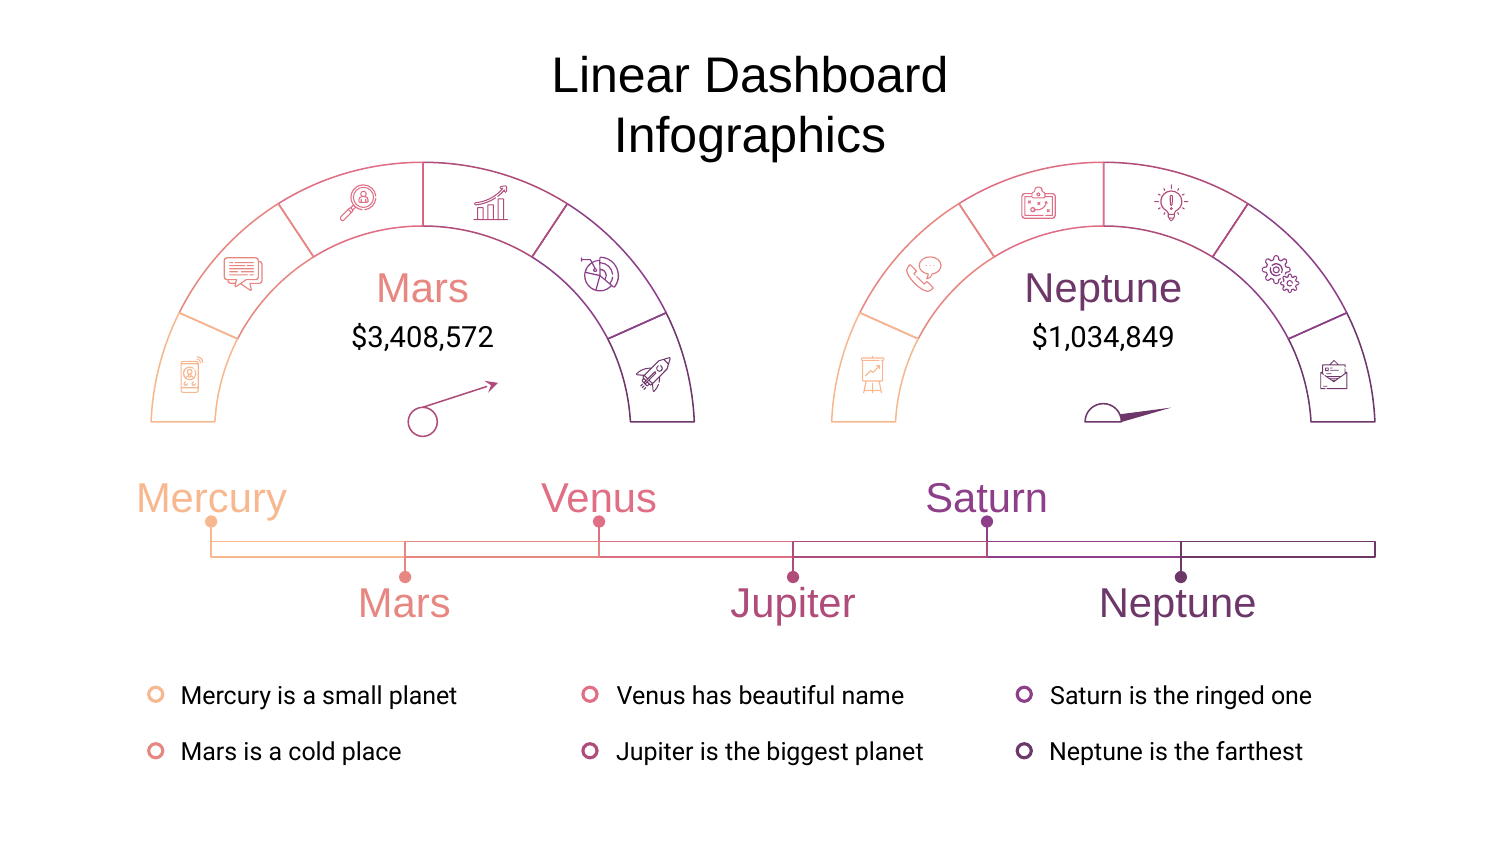

# Linear Dashboard Infographics

Mars
$3,408,572
Neptune
$1,034,849

Mercury

Venus

Saturn

Mars

Jupiter

Neptune
Mercury is a small planet

Venus has beautiful name

Saturn is the ringed one

Mars is a cold place

Jupiter is the biggest planet

Neptune is the farthest